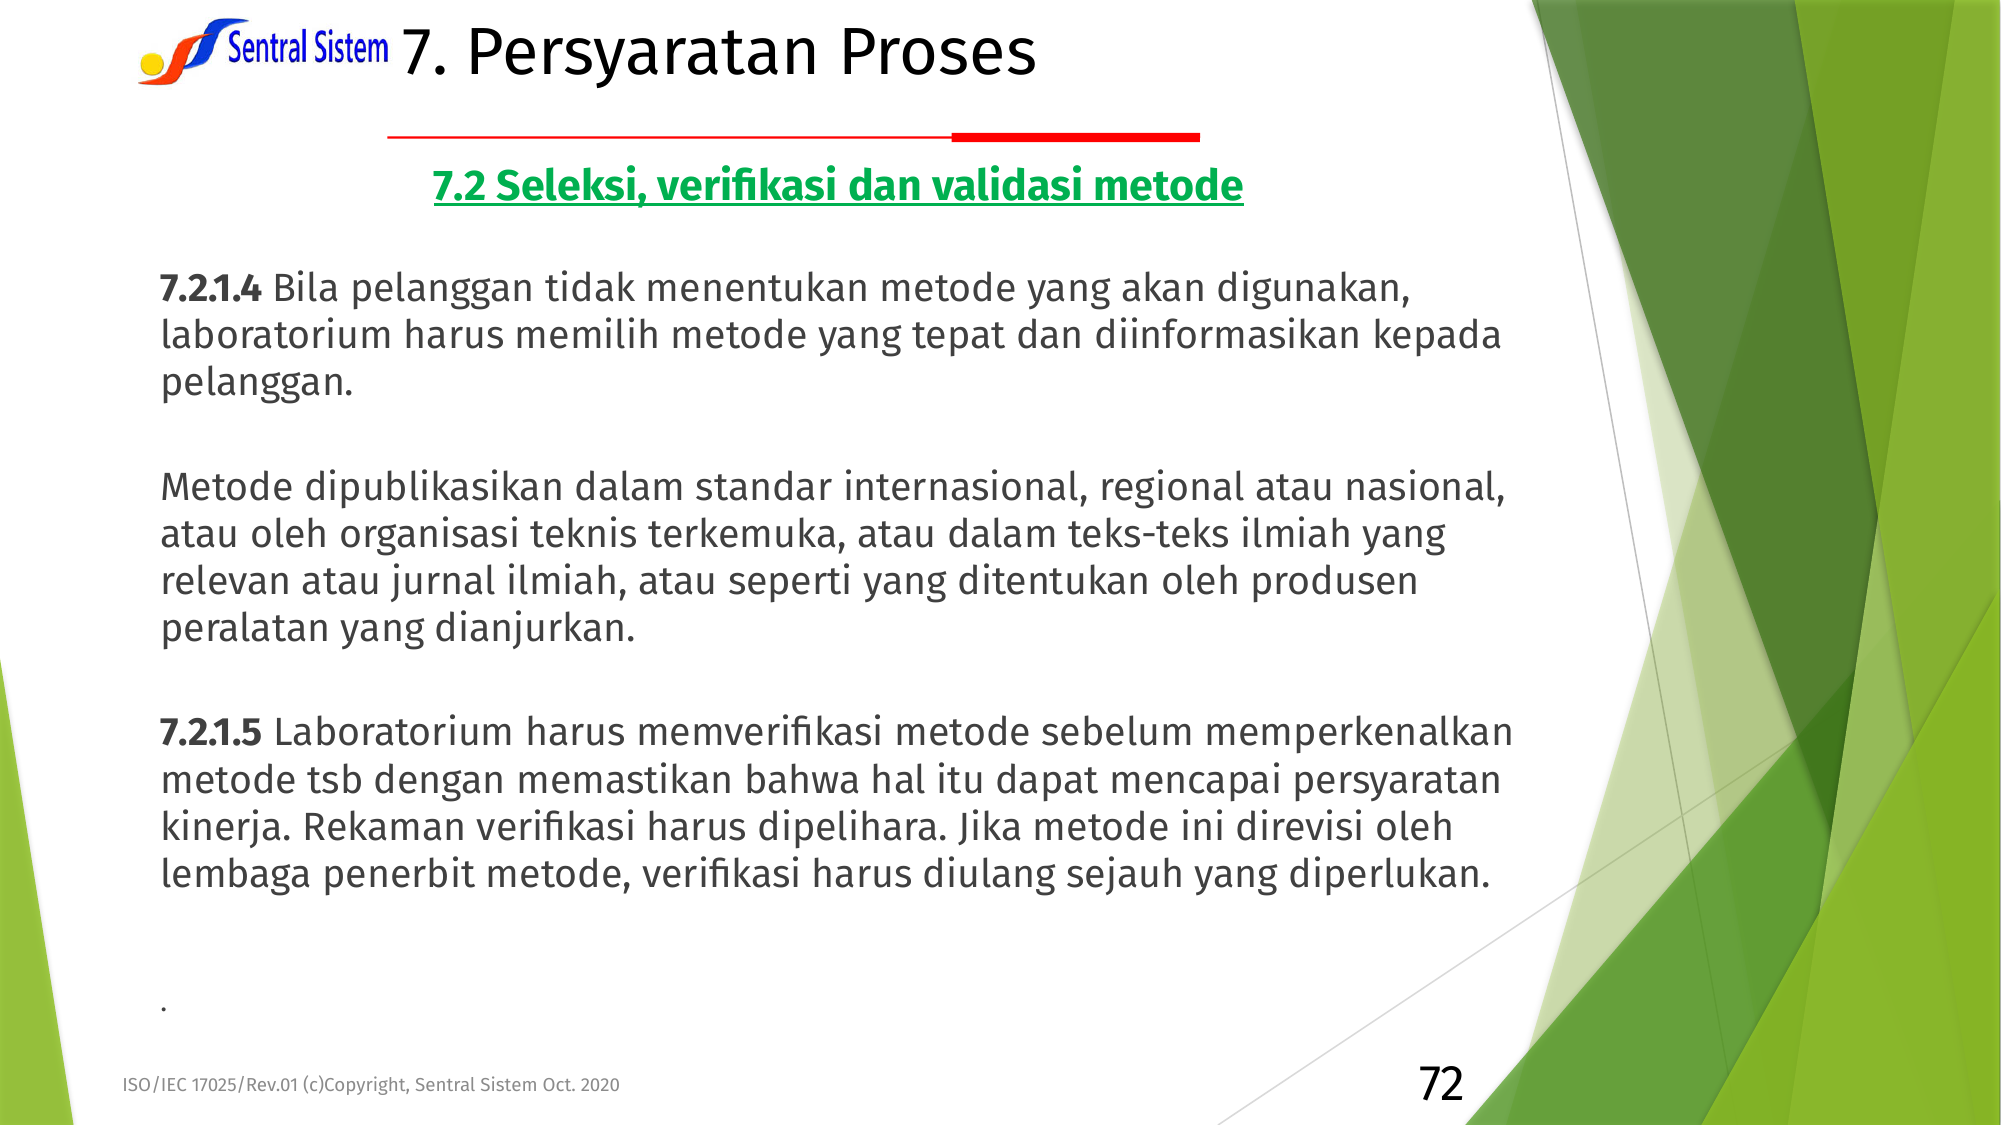

# 7. Persyaratan Proses

7.2 Seleksi, verifikasi dan validasi metode

7.2.1.4 Bila pelanggan tidak menentukan metode yang akan digunakan, laboratorium harus memilih metode yang tepat dan diinformasikan kepada pelanggan.

Metode dipublikasikan dalam standar internasional, regional atau nasional, atau oleh organisasi teknis terkemuka, atau dalam teks-teks ilmiah yang relevan atau jurnal ilmiah, atau seperti yang ditentukan oleh produsen peralatan yang dianjurkan.

7.2.1.5 Laboratorium harus memverifikasi metode sebelum memperkenalkan metode tsb dengan memastikan bahwa hal itu dapat mencapai persyaratan kinerja. Rekaman verifikasi harus dipelihara. Jika metode ini direvisi oleh lembaga penerbit metode, verifikasi harus diulang sejauh yang diperlukan.

.
72
ISO/IEC 17025/Rev.01 (c)Copyright, Sentral Sistem Oct. 2020